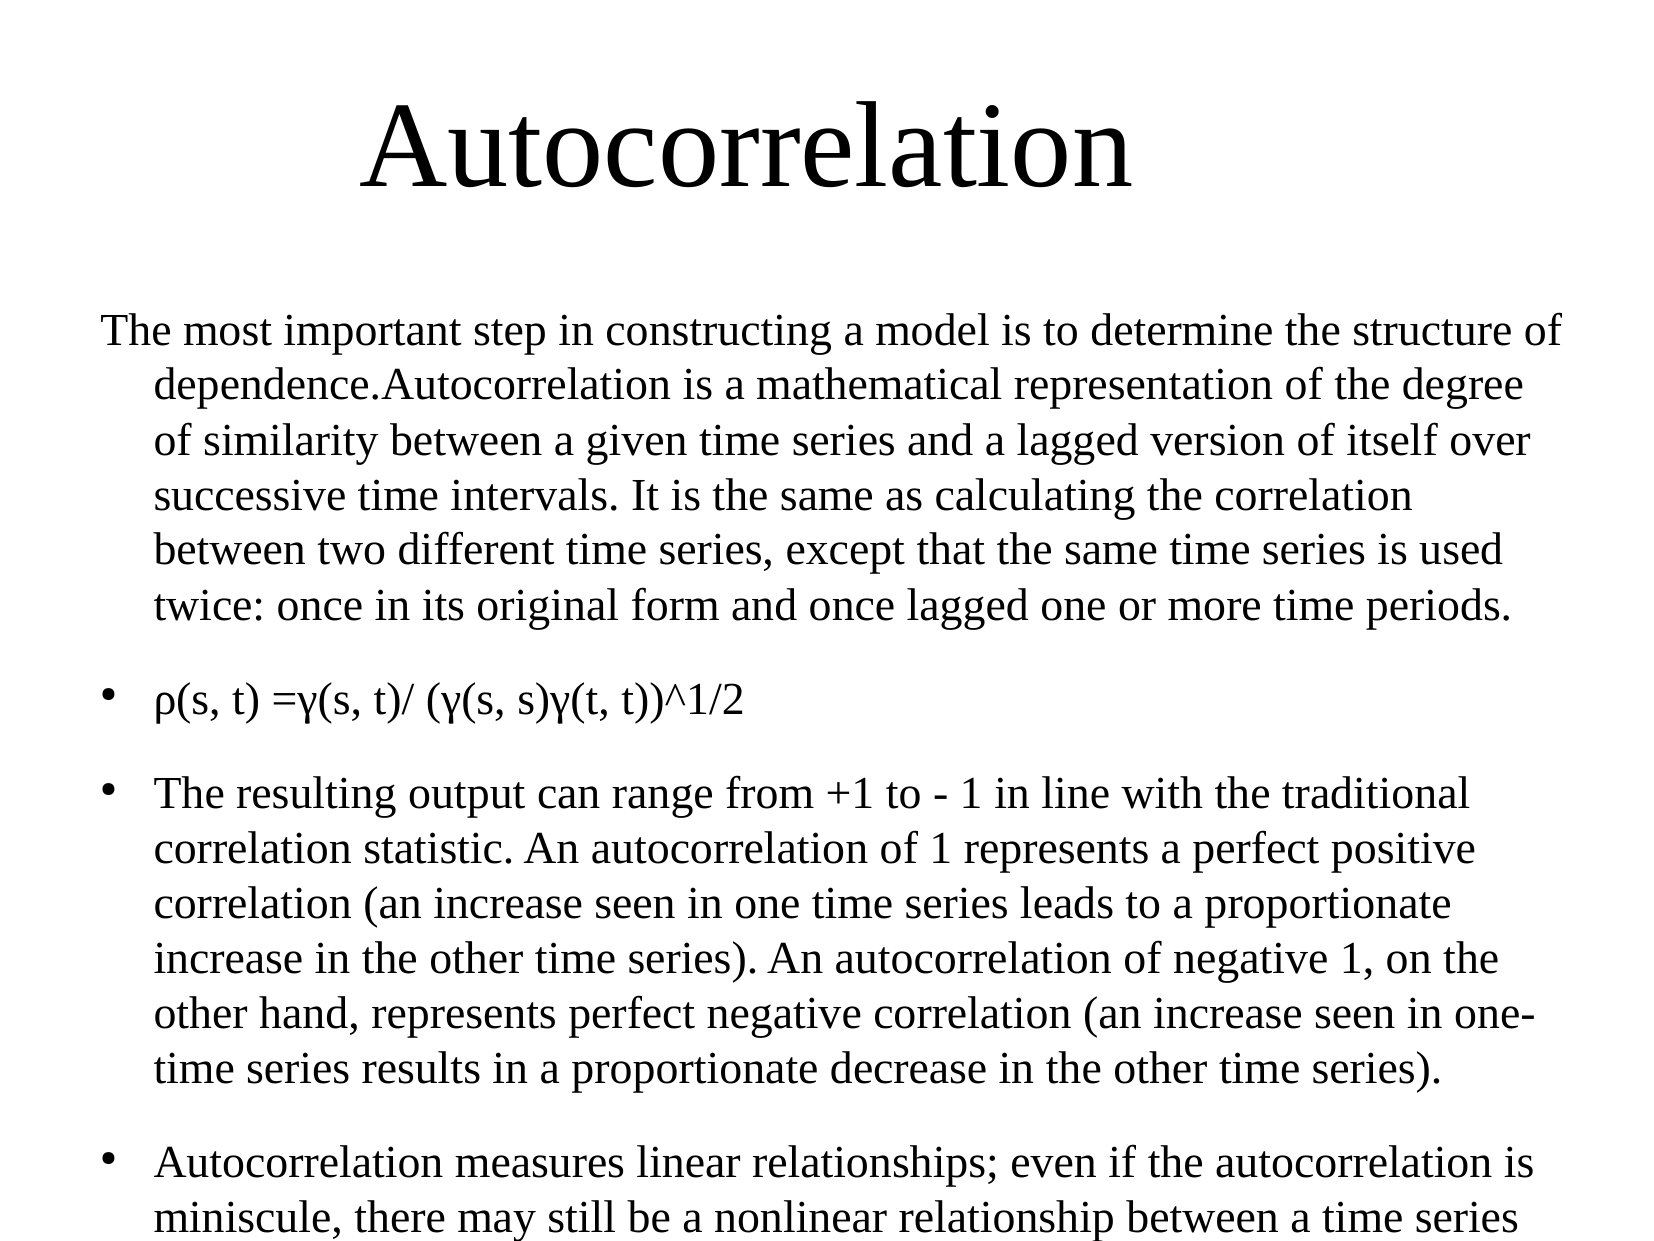

Autocorrelation
The most important step in constructing a model is to determine the structure of dependence.Autocorrelation is a mathematical representation of the degree of similarity between a given time series and a lagged version of itself over successive time intervals. It is the same as calculating the correlation between two different time series, except that the same time series is used twice: once in its original form and once lagged one or more time periods.
ρ(s, t) =γ(s, t)/ (γ(s, s)γ(t, t))^1/2
The resulting output can range from +1 to - 1 in line with the traditional correlation statistic. An autocorrelation of 1 represents a perfect positive correlation (an increase seen in one time series leads to a proportionate increase in the other time series). An autocorrelation of negative 1, on the other hand, represents perfect negative correlation (an increase seen in one-time series results in a proportionate decrease in the other time series).
Autocorrelation measures linear relationships; even if the autocorrelation is miniscule, there may still be a nonlinear relationship between a time series and a lagged version of itself.